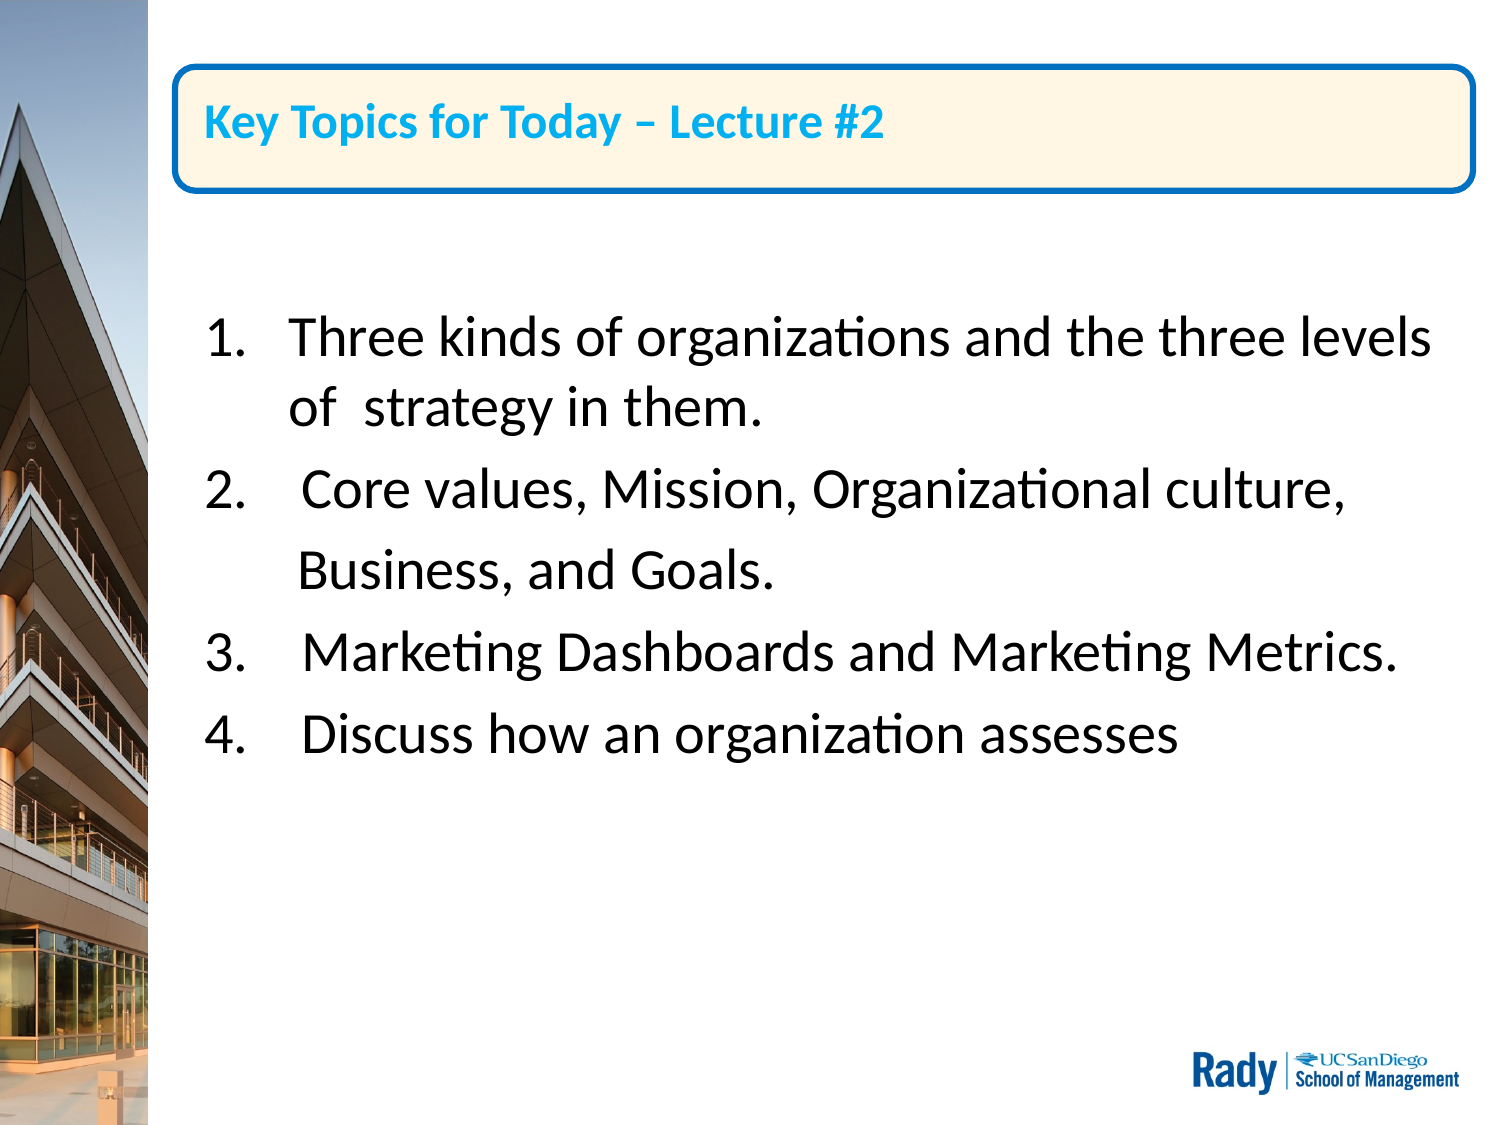

Key Topics for Today – Lecture #2
Three kinds of organizations and the three levels of  strategy in them.
2.    Core values, Mission, Organizational culture,
       Business, and Goals.
3.    Marketing Dashboards and Marketing Metrics.
4.    Discuss how an organization assesses